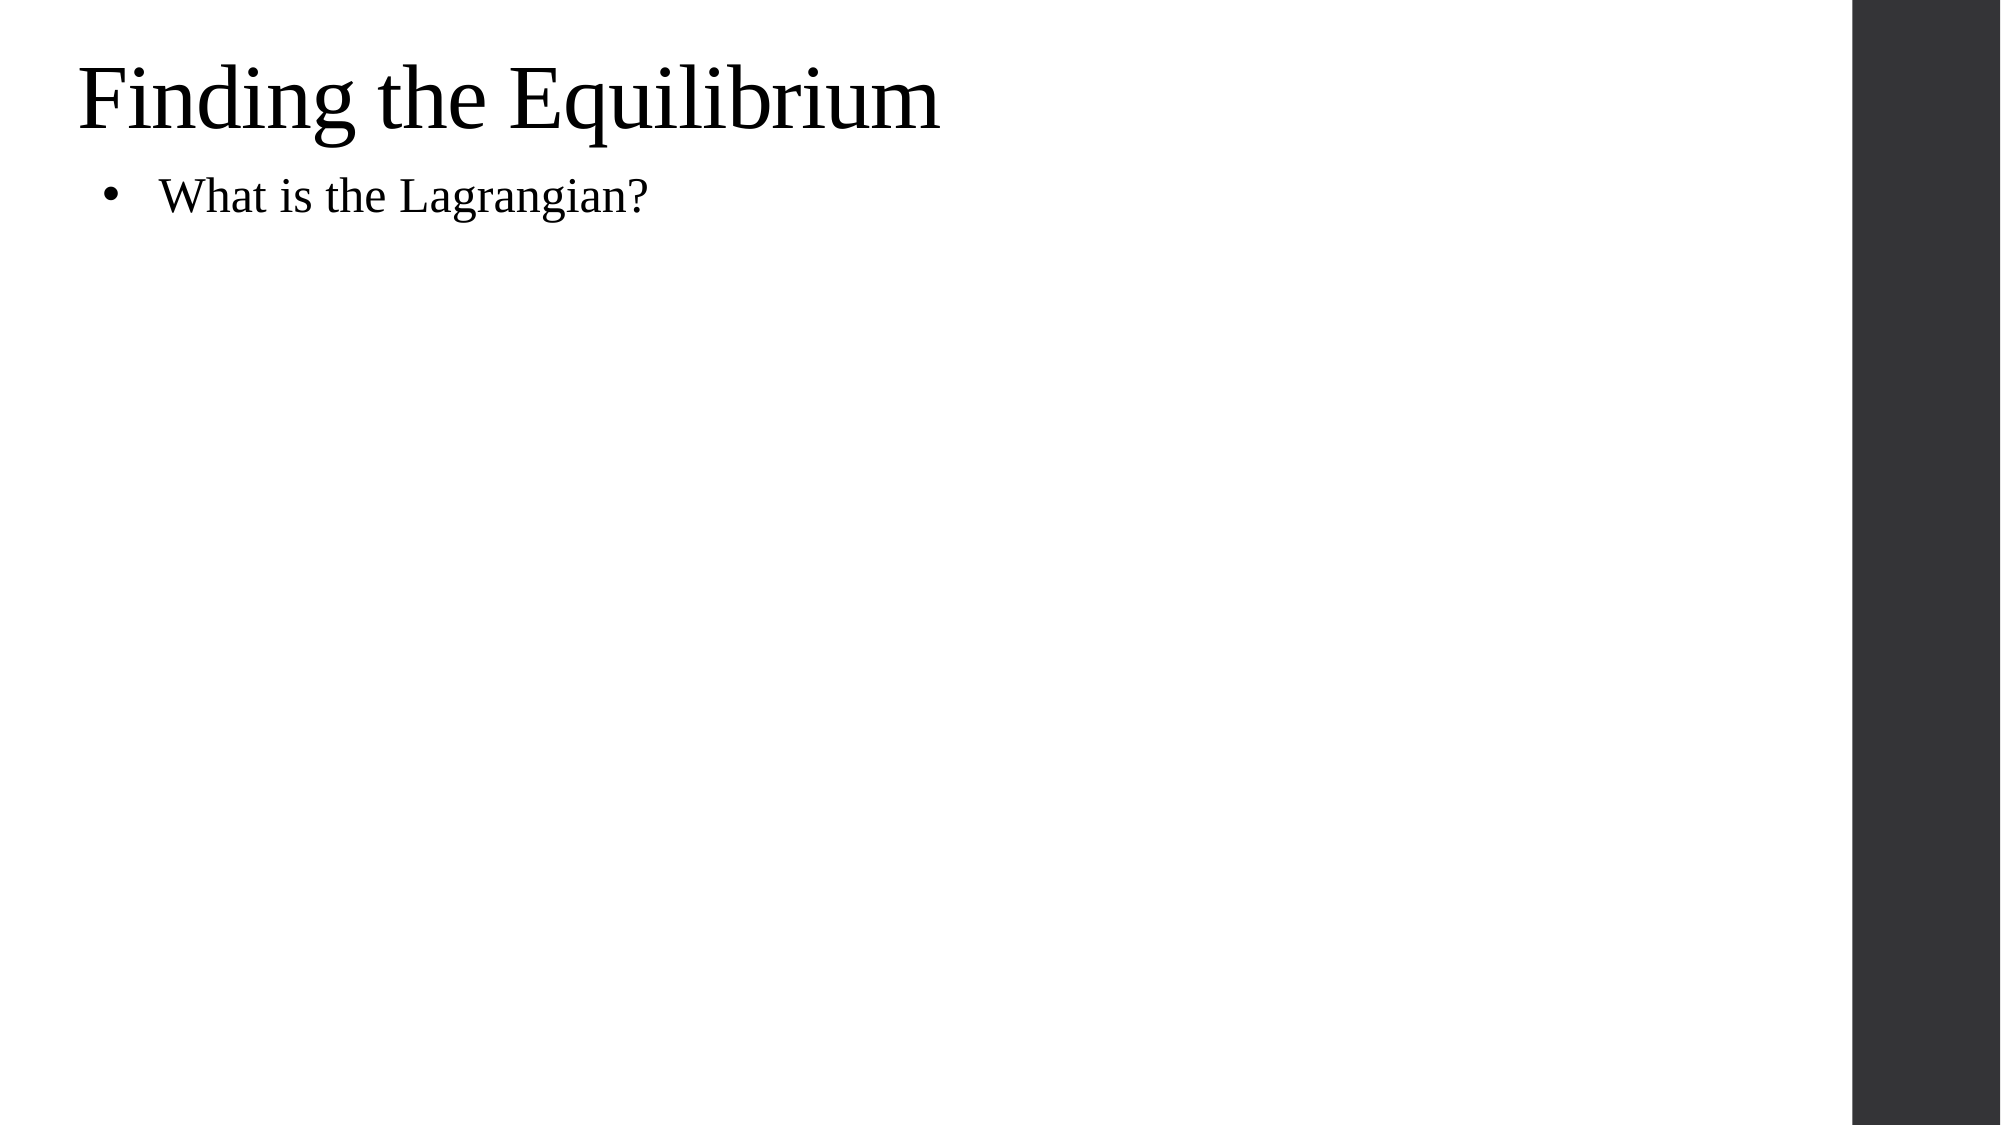

Finding the Equilibrium
What is the Lagrangian?